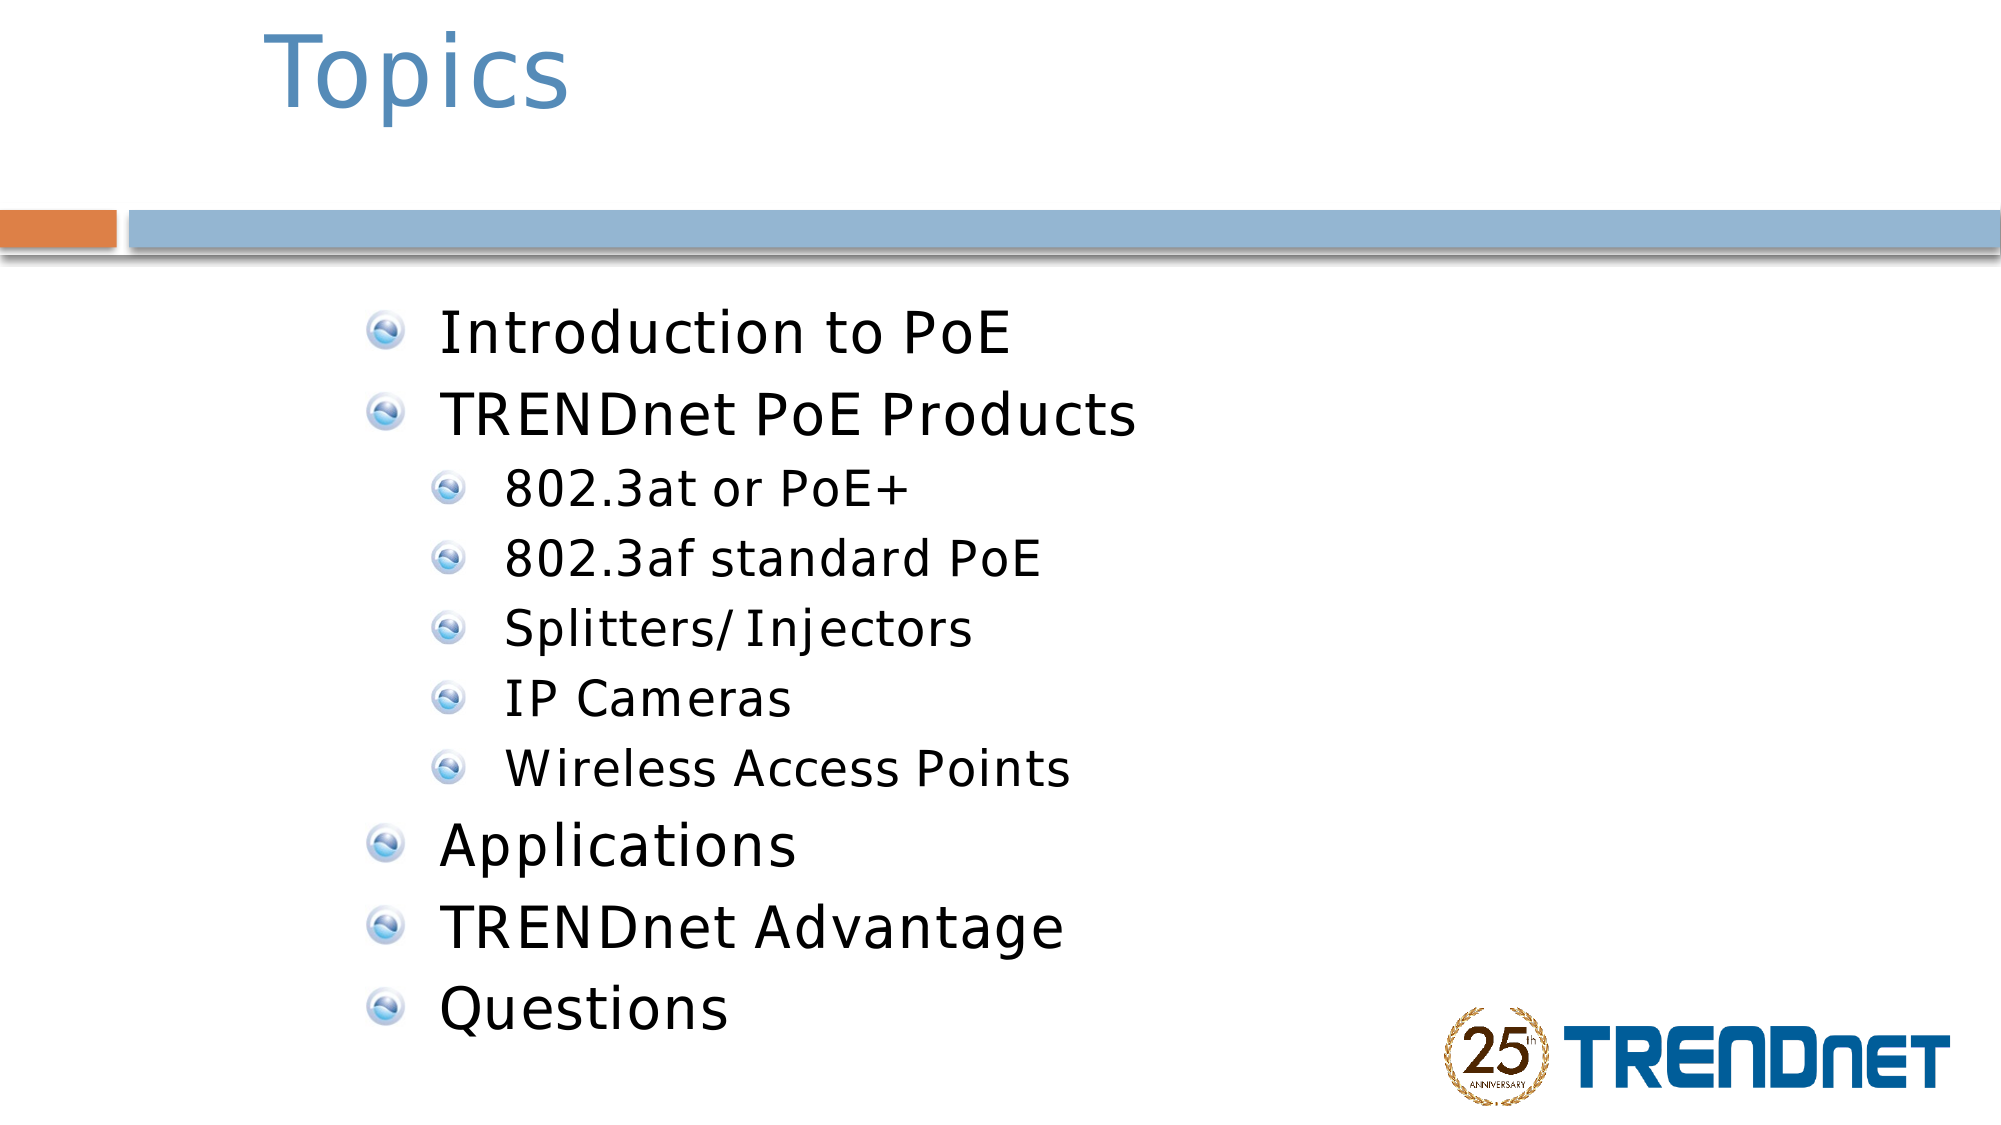

Topics
Introduction to PoE
TRENDnet PoE Products
802.3at or PoE+
802.3af standard PoE
Splitters/Injectors
IP Cameras
Wireless Access Points
Applications
TRENDnet Advantage
Questions